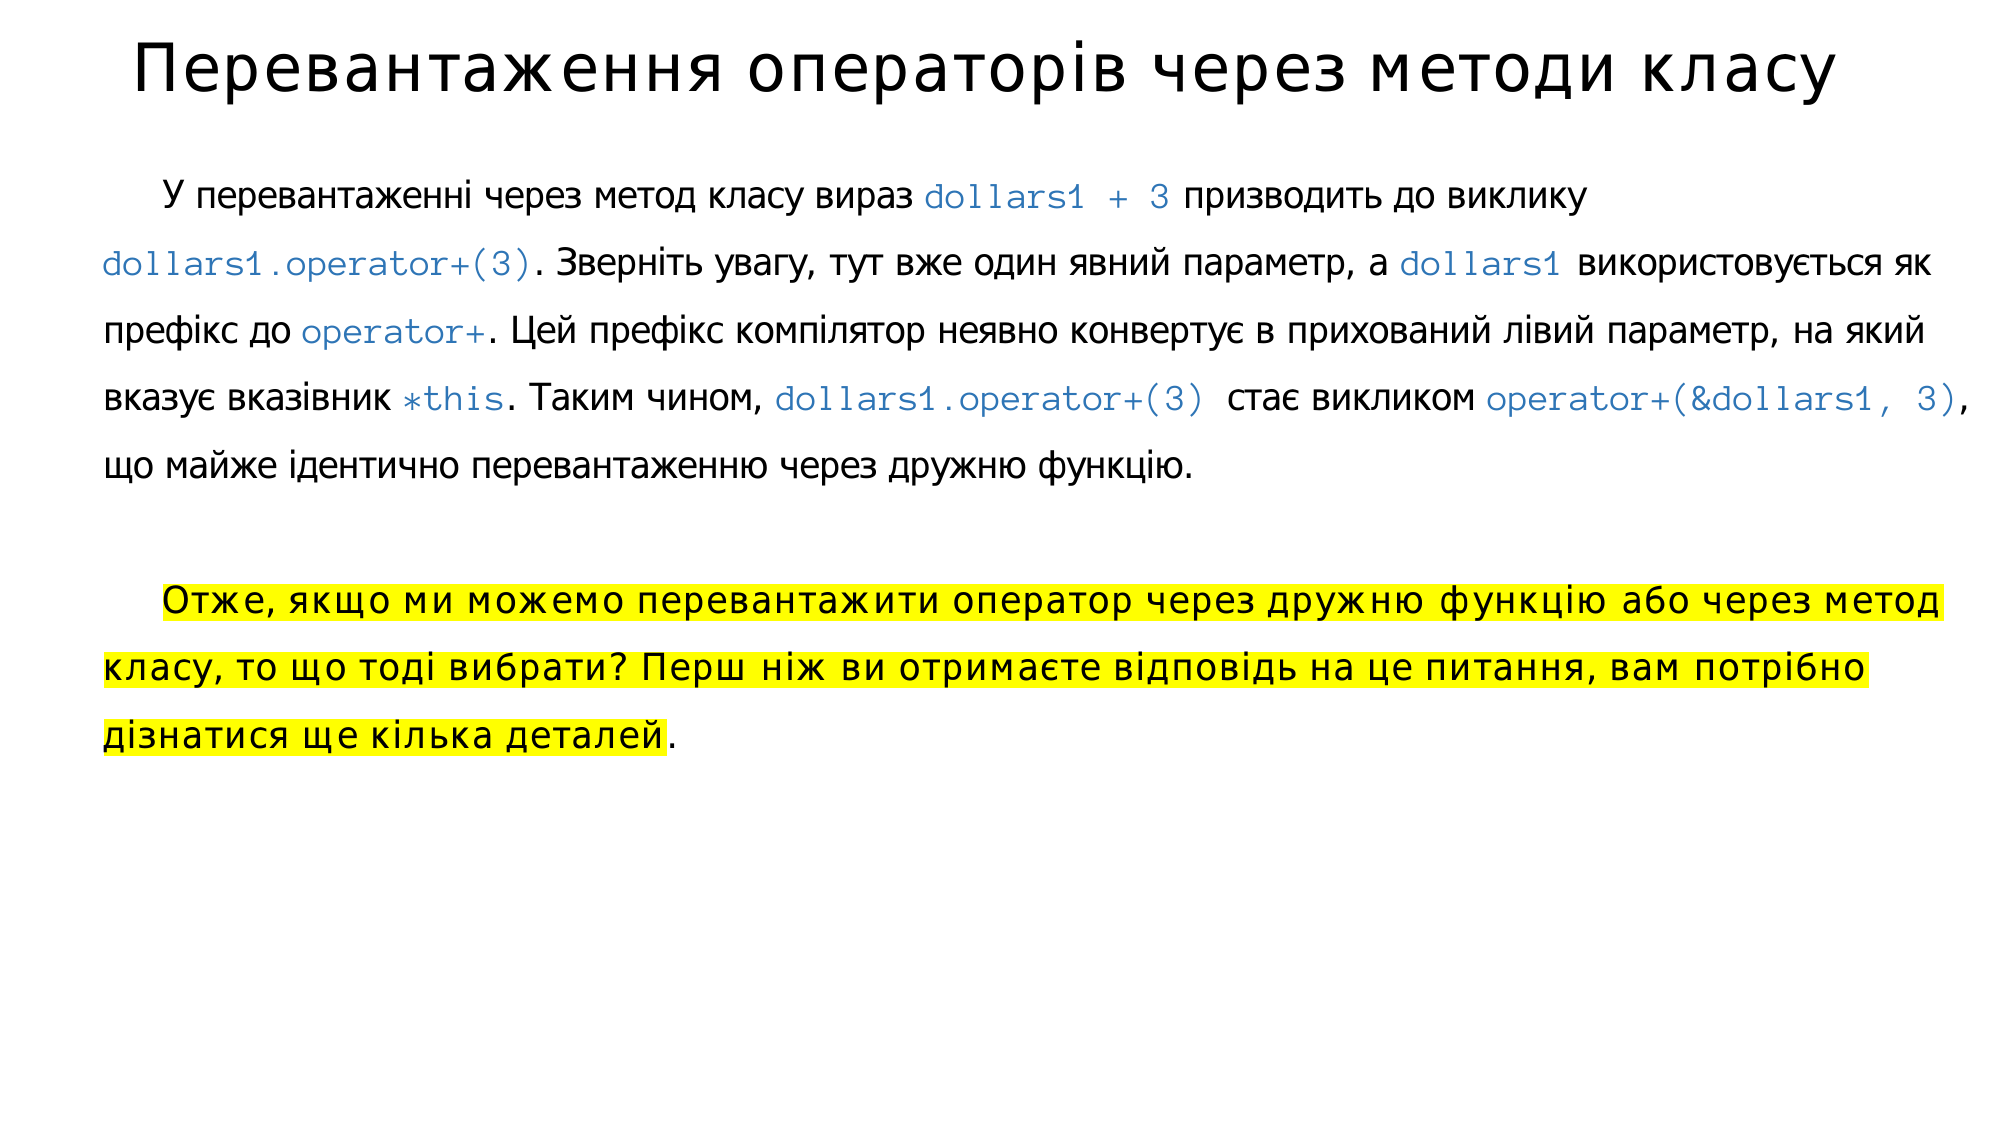

# Перевантаження операторів через методи класу
У перевантаженні через метод класу вираз dollars1 + 3 призводить до виклику dollars1.operator+(3). Зверніть увагу, тут вже один явний параметр, а dollars1 використовується як префікс до operator+. Цей префікс компілятор неявно конвертує в прихований лівий параметр, на який вказує вказівник *this. Таким чином, dollars1.operator+(3) стає викликом operator+(&dollars1, 3), що майже ідентично перевантаженню через дружню функцію.

Отже, якщо ми можемо перевантажити оператор через дружню функцію або через метод класу, то що тоді вибрати? Перш ніж ви отримаєте відповідь на це питання, вам потрібно дізнатися ще кілька деталей.